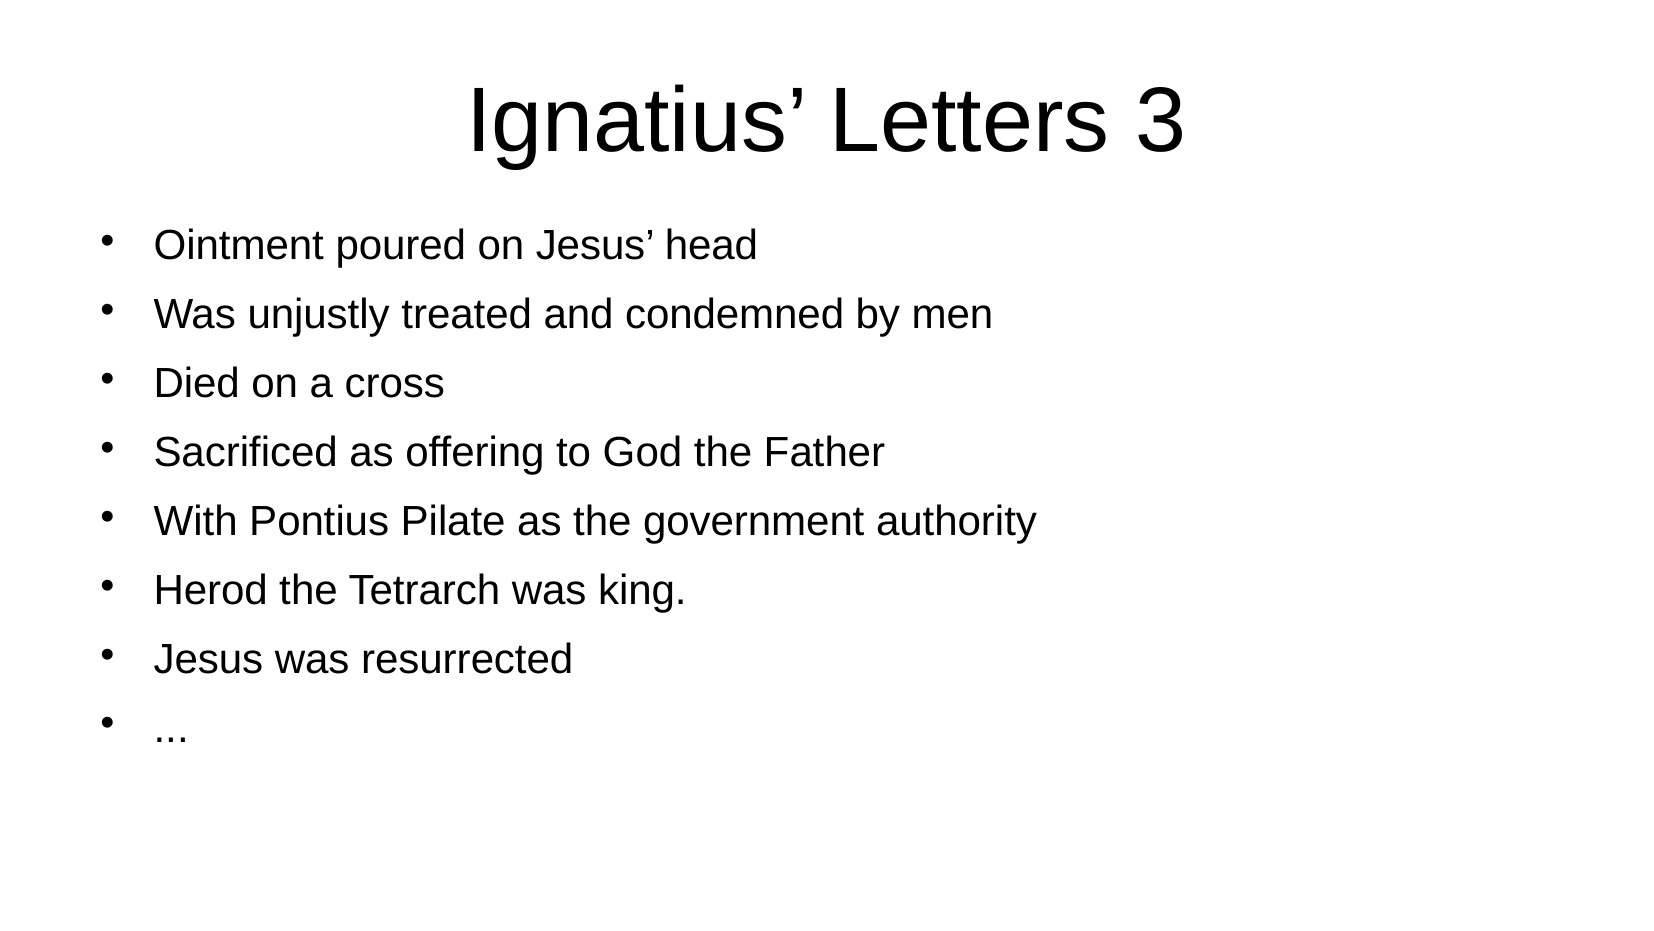

# Ignatius’ Letters 3
Ointment poured on Jesus’ head
Was unjustly treated and condemned by men
Died on a cross
Sacrificed as offering to God the Father
With Pontius Pilate as the government authority
Herod the Tetrarch was king.
Jesus was resurrected
...